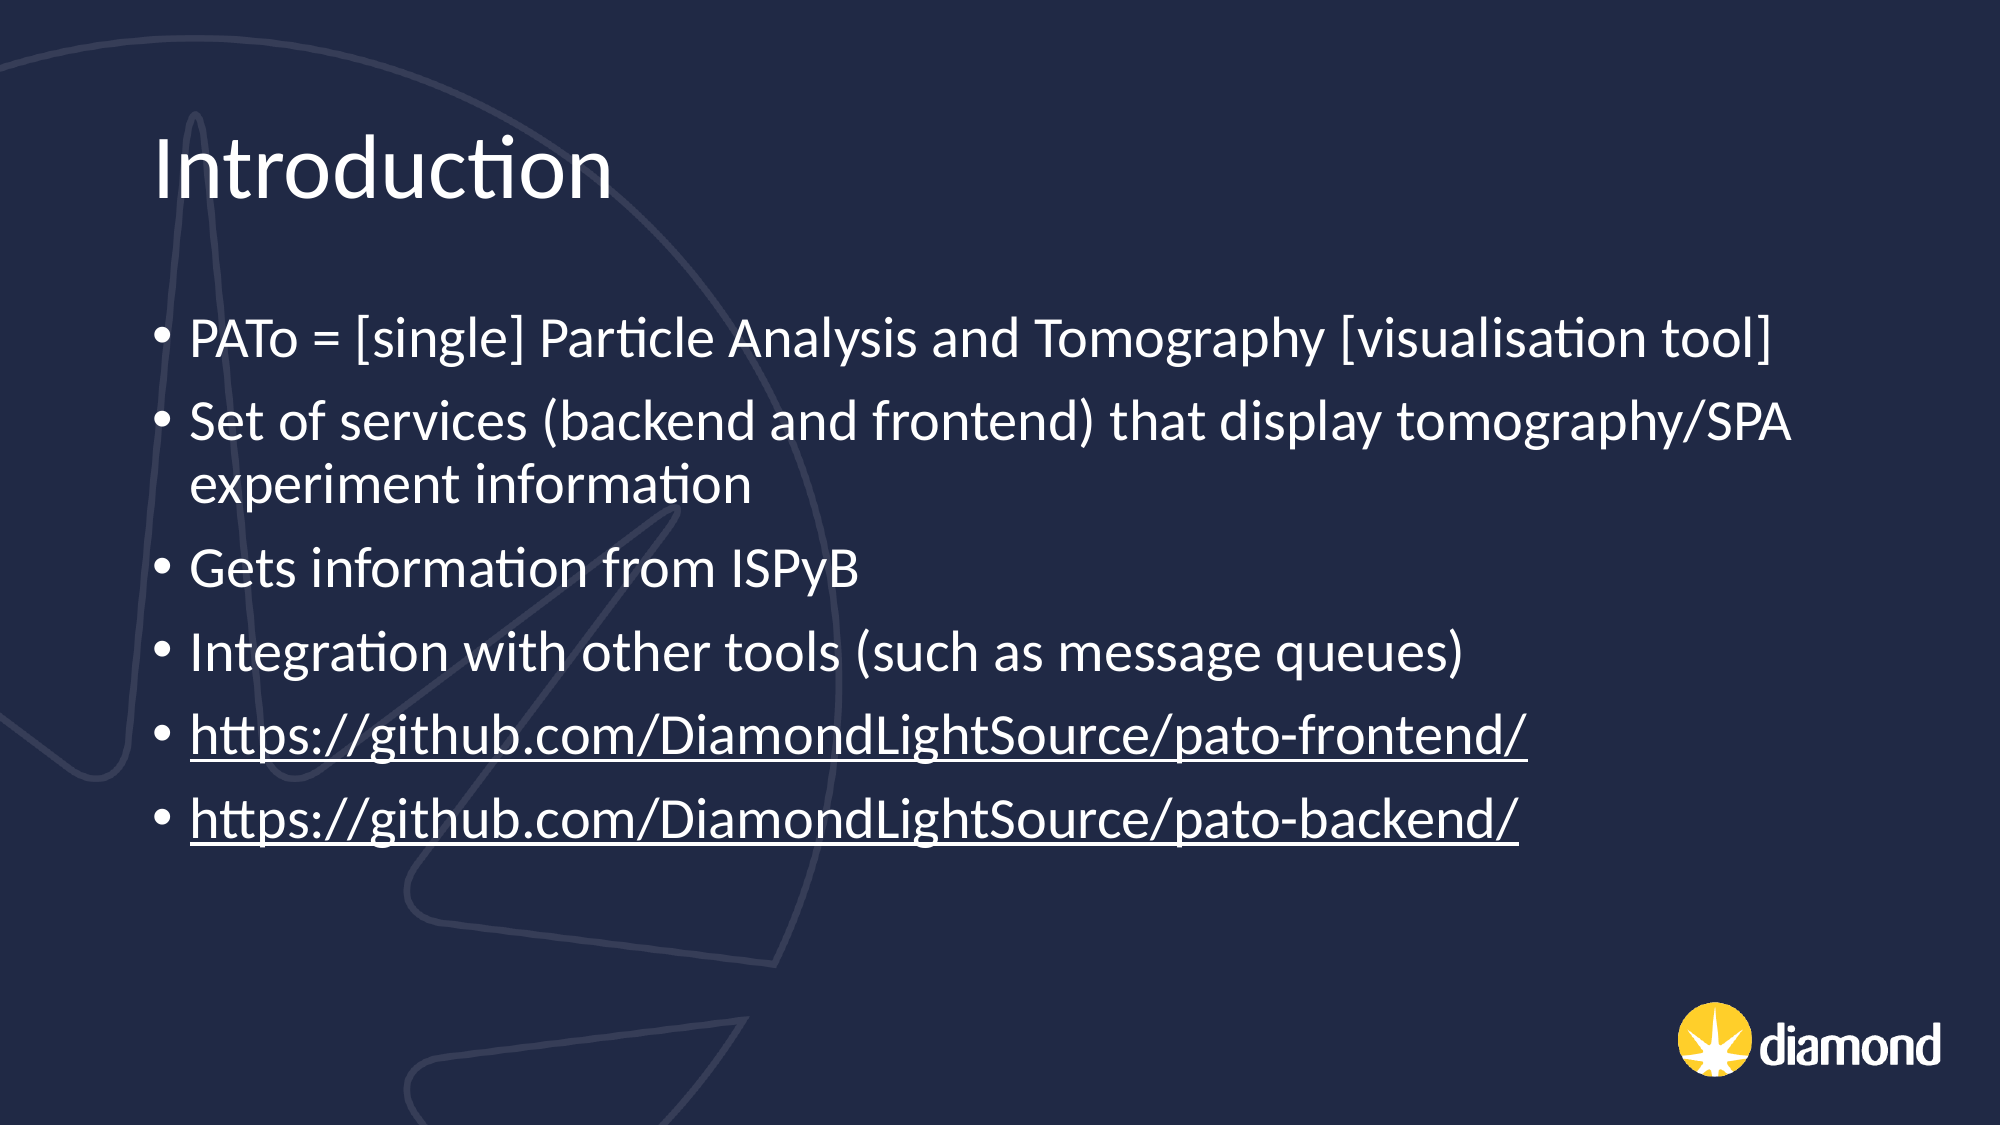

# Introduction
PATo = [single] Particle Analysis and Tomography [visualisation tool]
Set of services (backend and frontend) that display tomography/SPA experiment information
Gets information from ISPyB
Integration with other tools (such as message queues)
https://github.com/DiamondLightSource/pato-frontend/
https://github.com/DiamondLightSource/pato-backend/